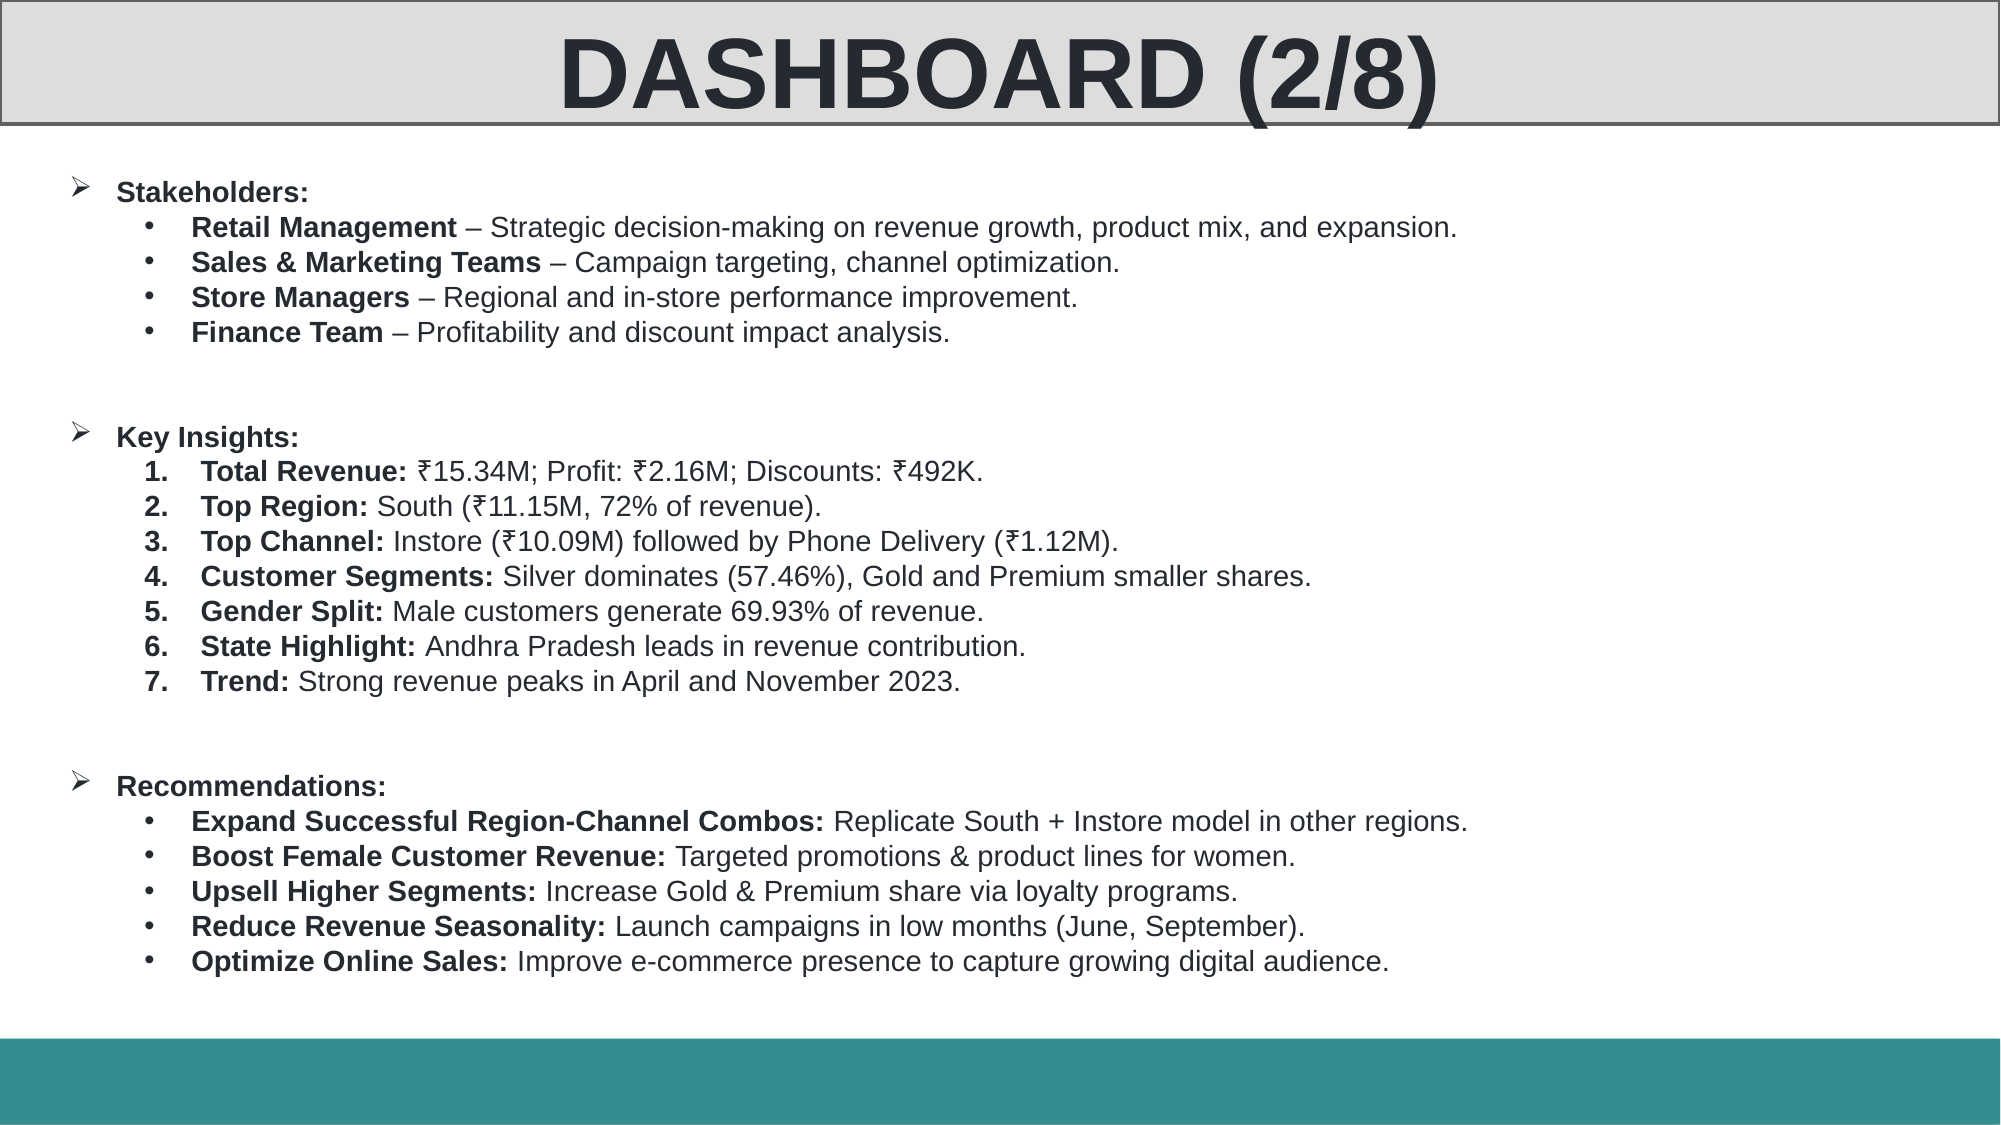

DASHBOARD (2/8)
Stakeholders:
Retail Management – Strategic decision-making on revenue growth, product mix, and expansion.
Sales & Marketing Teams – Campaign targeting, channel optimization.
Store Managers – Regional and in-store performance improvement.
Finance Team – Profitability and discount impact analysis.

Key Insights:
Total Revenue: ₹15.34M; Profit: ₹2.16M; Discounts: ₹492K.
Top Region: South (₹11.15M, 72% of revenue).
Top Channel: Instore (₹10.09M) followed by Phone Delivery (₹1.12M).
Customer Segments: Silver dominates (57.46%), Gold and Premium smaller shares.
Gender Split: Male customers generate 69.93% of revenue.
State Highlight: Andhra Pradesh leads in revenue contribution.
Trend: Strong revenue peaks in April and November 2023.

Recommendations:
Expand Successful Region-Channel Combos: Replicate South + Instore model in other regions.
Boost Female Customer Revenue: Targeted promotions & product lines for women.
Upsell Higher Segments: Increase Gold & Premium share via loyalty programs.
Reduce Revenue Seasonality: Launch campaigns in low months (June, September).
Optimize Online Sales: Improve e-commerce presence to capture growing digital audience.